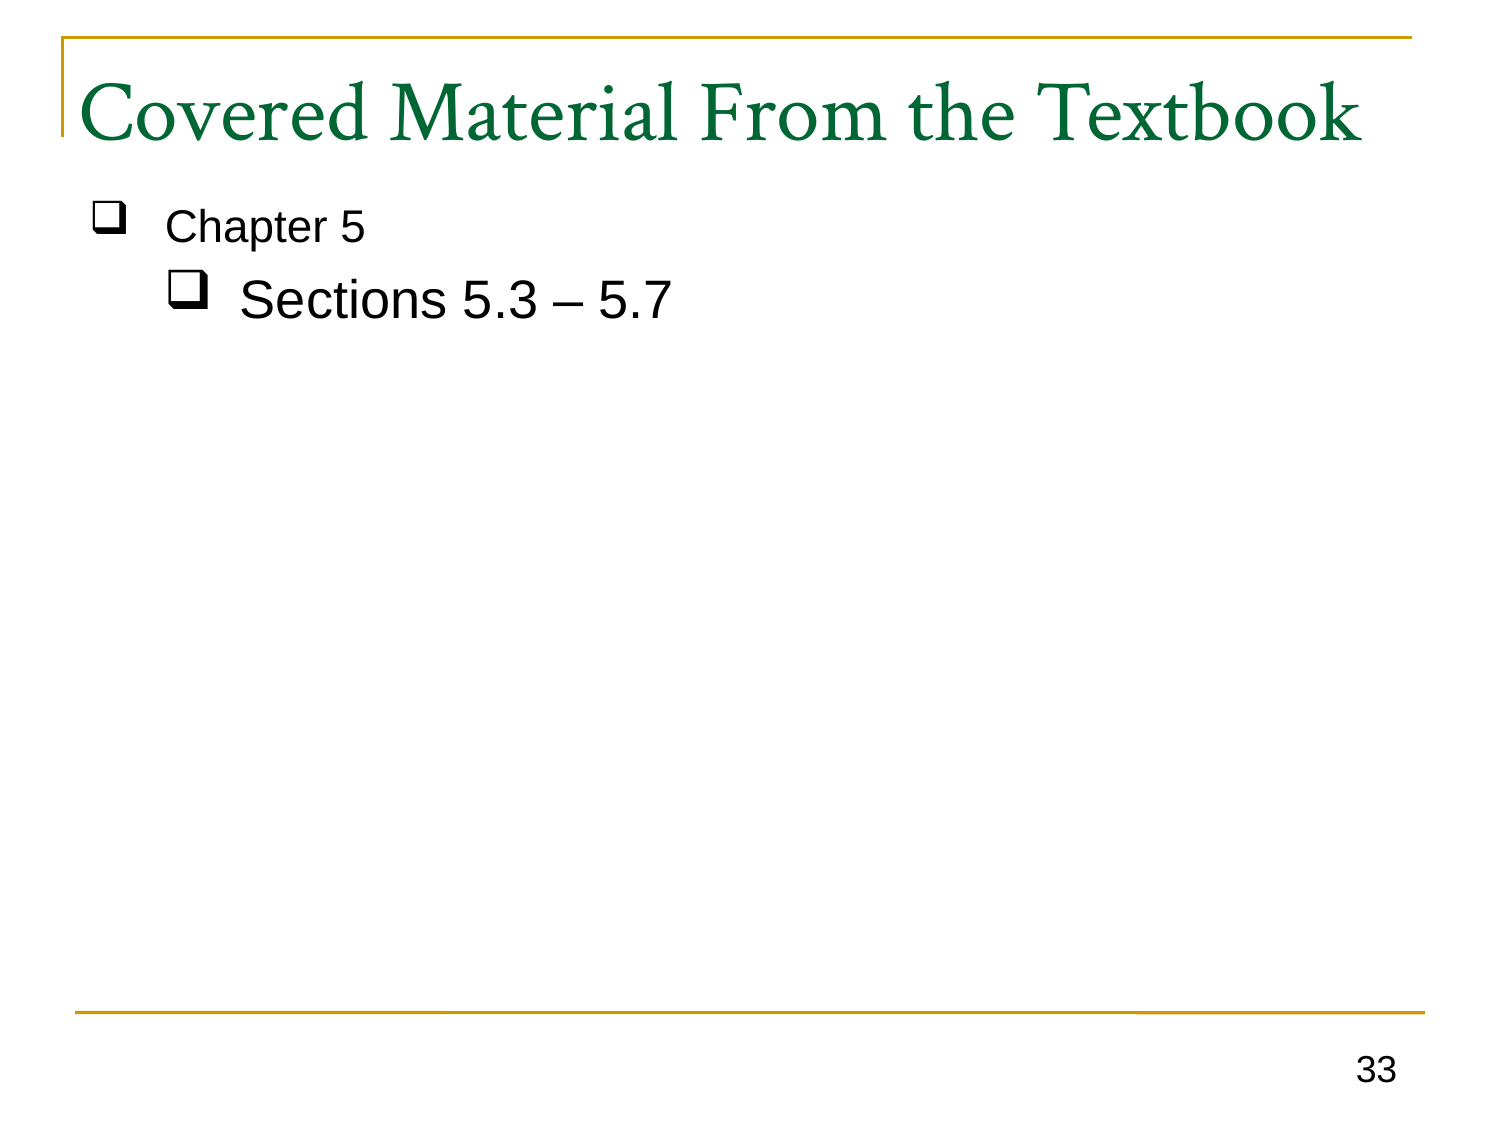

# Covered Material From the Textbook
Chapter 5
Sections 5.3 – 5.7
33